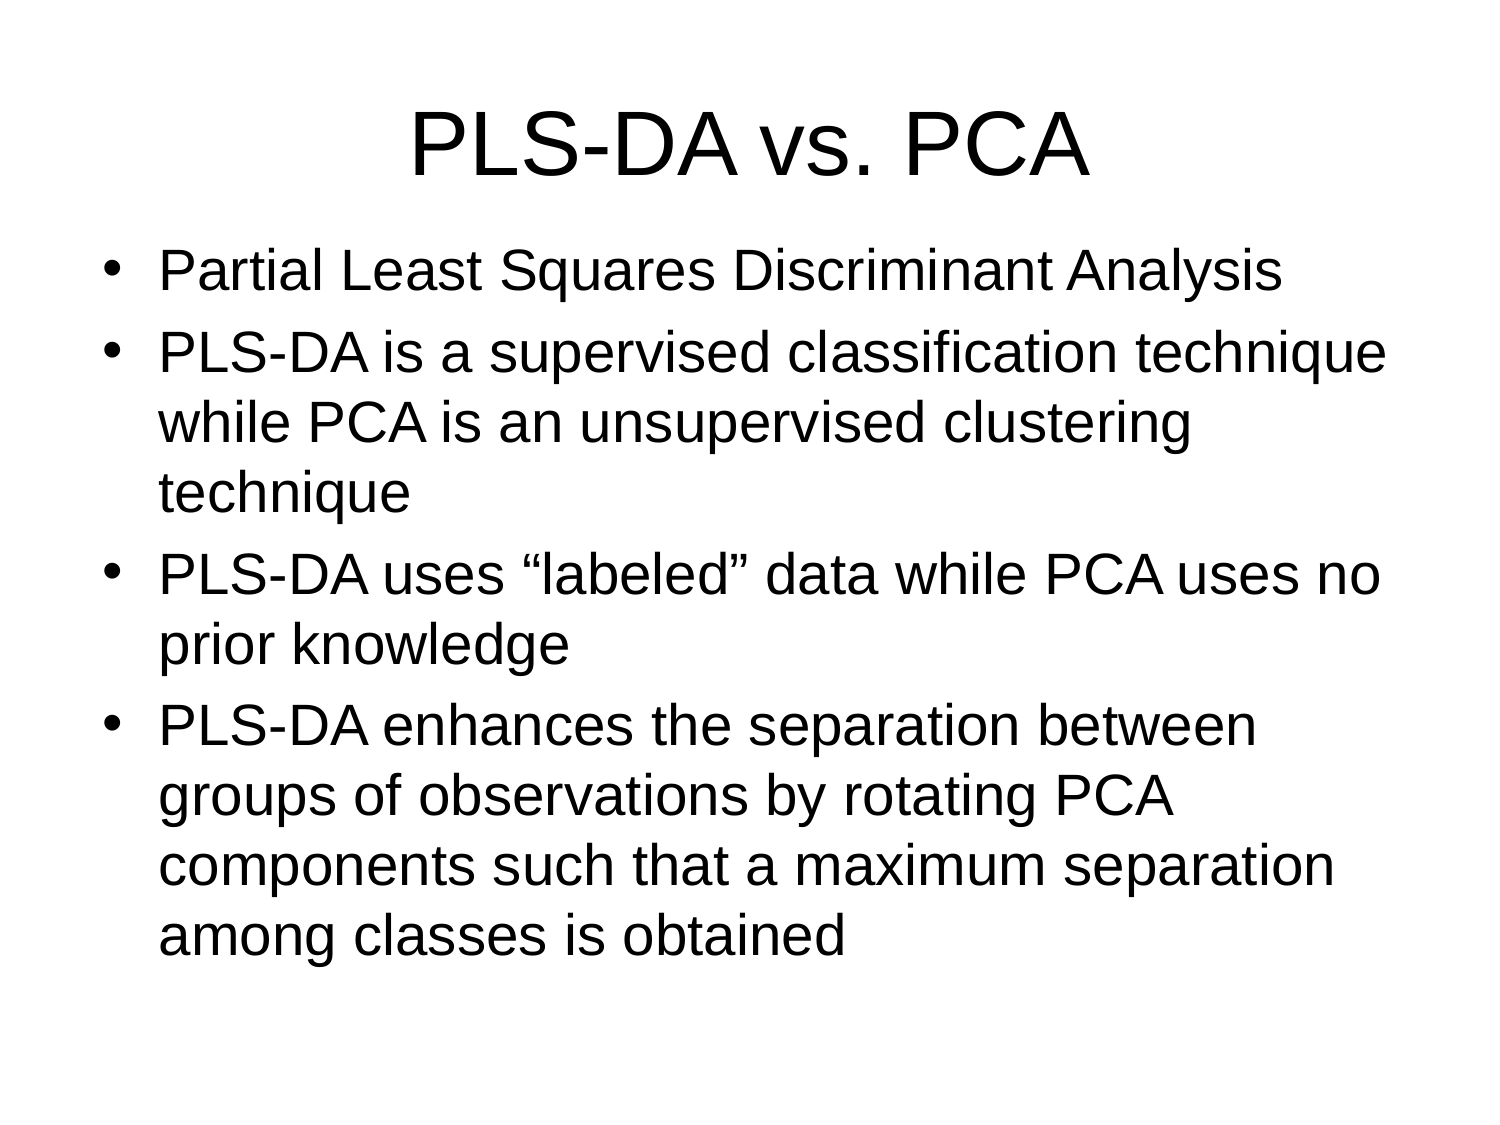

# PLS-DA vs. PCA
Partial Least Squares Discriminant Analysis
PLS-DA is a supervised classification technique while PCA is an unsupervised clustering technique
PLS-DA uses “labeled” data while PCA uses no prior knowledge
PLS-DA enhances the separation between groups of observations by rotating PCA components such that a maximum separation among classes is obtained